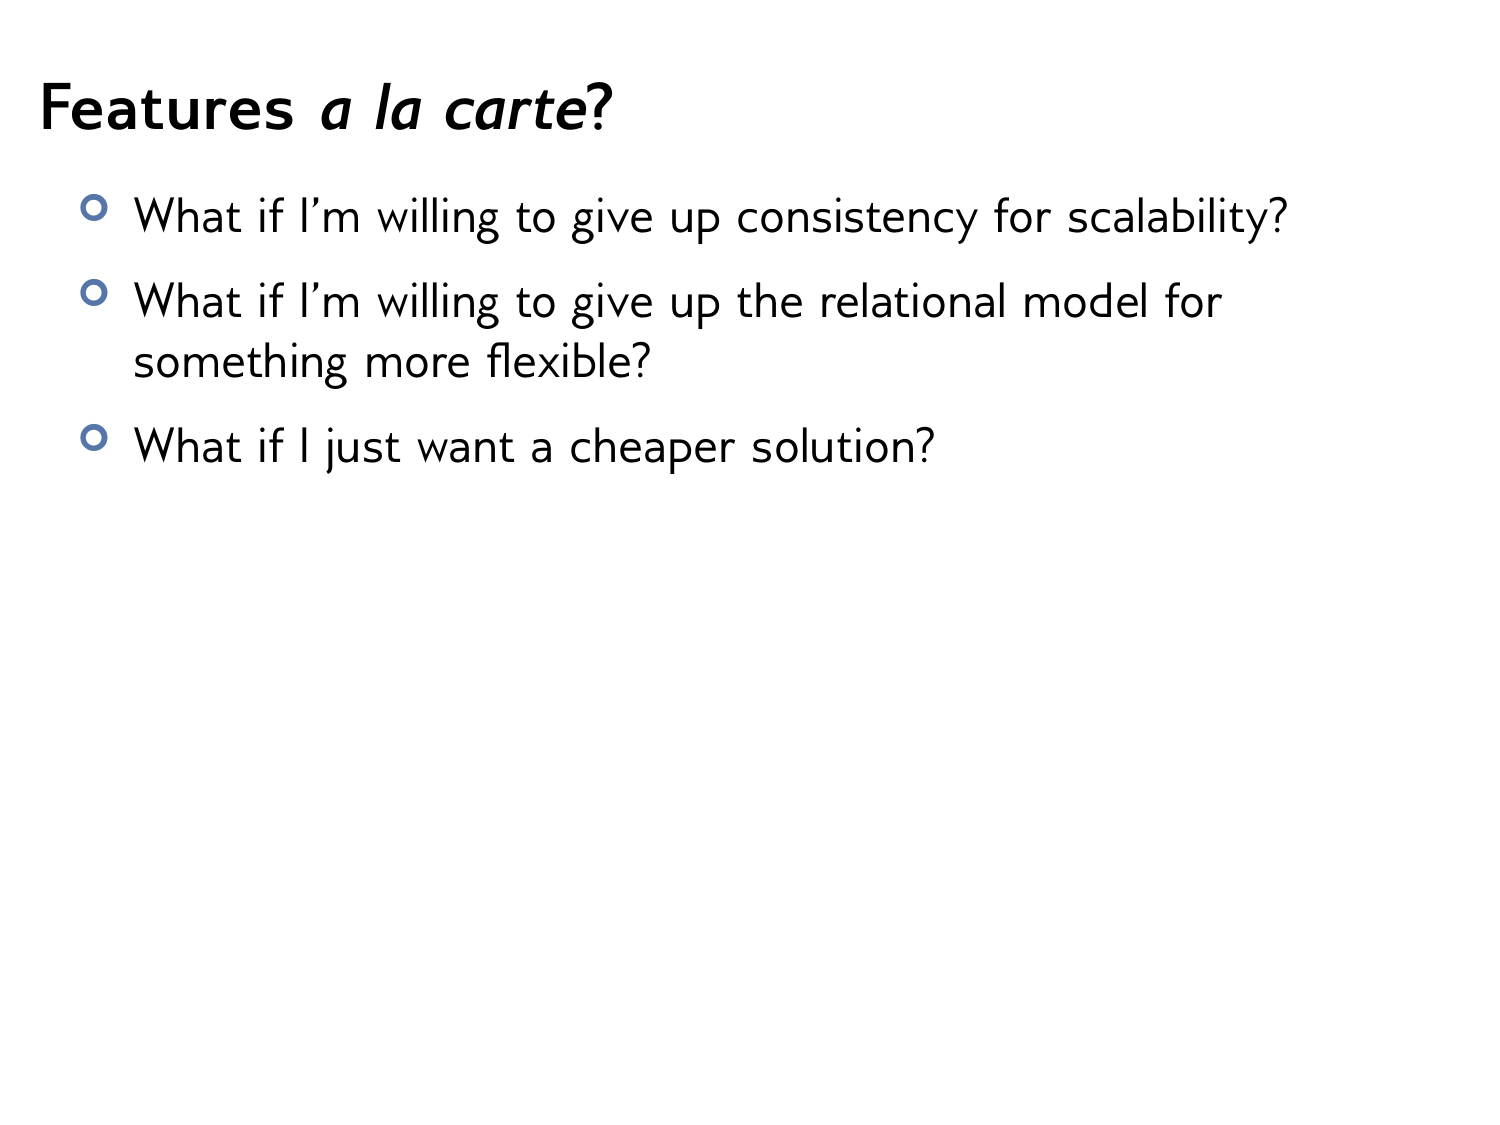

# Features a la carte?
What if I’m willing to give up consistency for scalability?
What if I’m willing to give up the relational model for something more flexible?
What if I just want a cheaper solution?